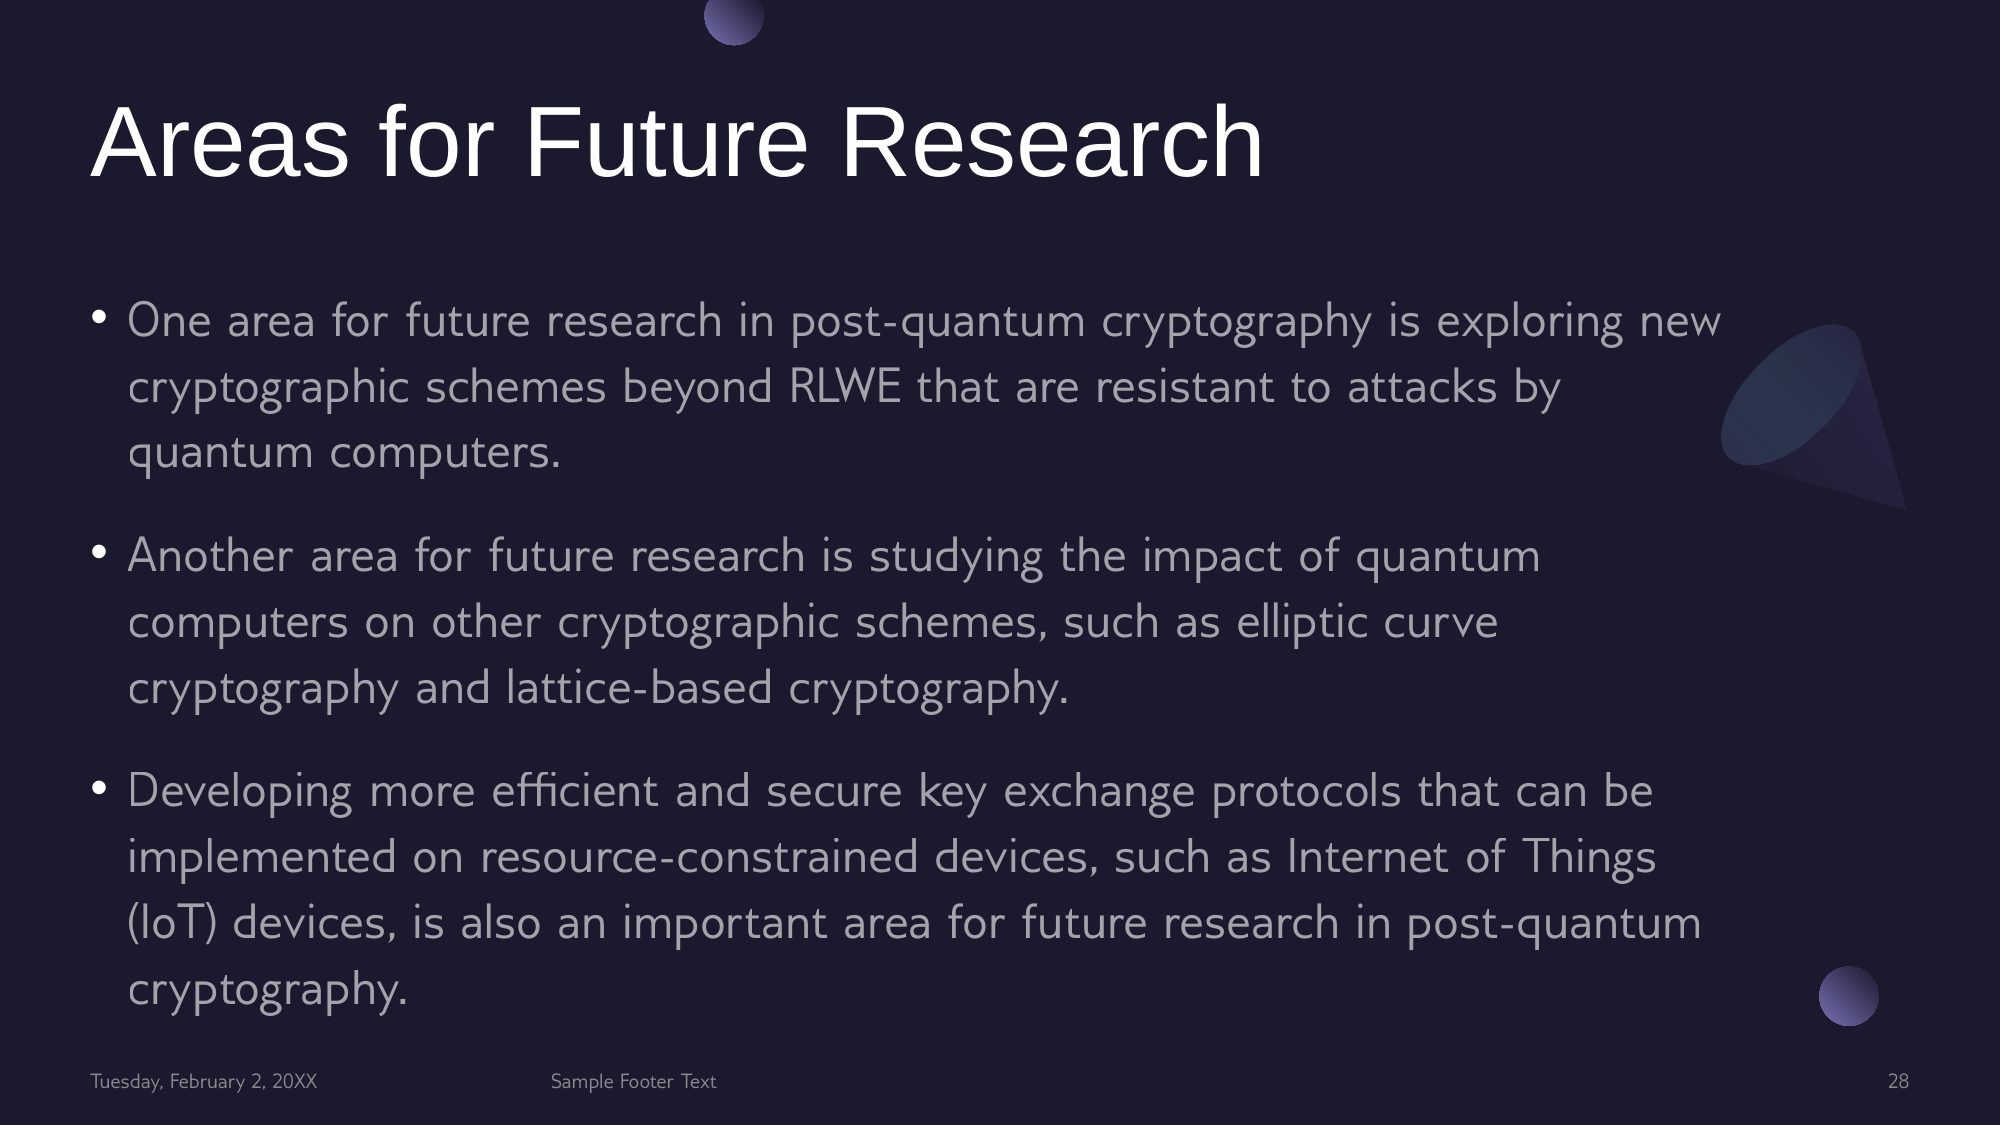

# Areas for Future Research
One area for future research in post-quantum cryptography is exploring new cryptographic schemes beyond RLWE that are resistant to attacks by quantum computers.
Another area for future research is studying the impact of quantum computers on other cryptographic schemes, such as elliptic curve cryptography and lattice-based cryptography.
Developing more efficient and secure key exchange protocols that can be implemented on resource-constrained devices, such as Internet of Things (IoT) devices, is also an important area for future research in post-quantum cryptography.

Tuesday, February 2, 20XX
Sample Footer Text
28